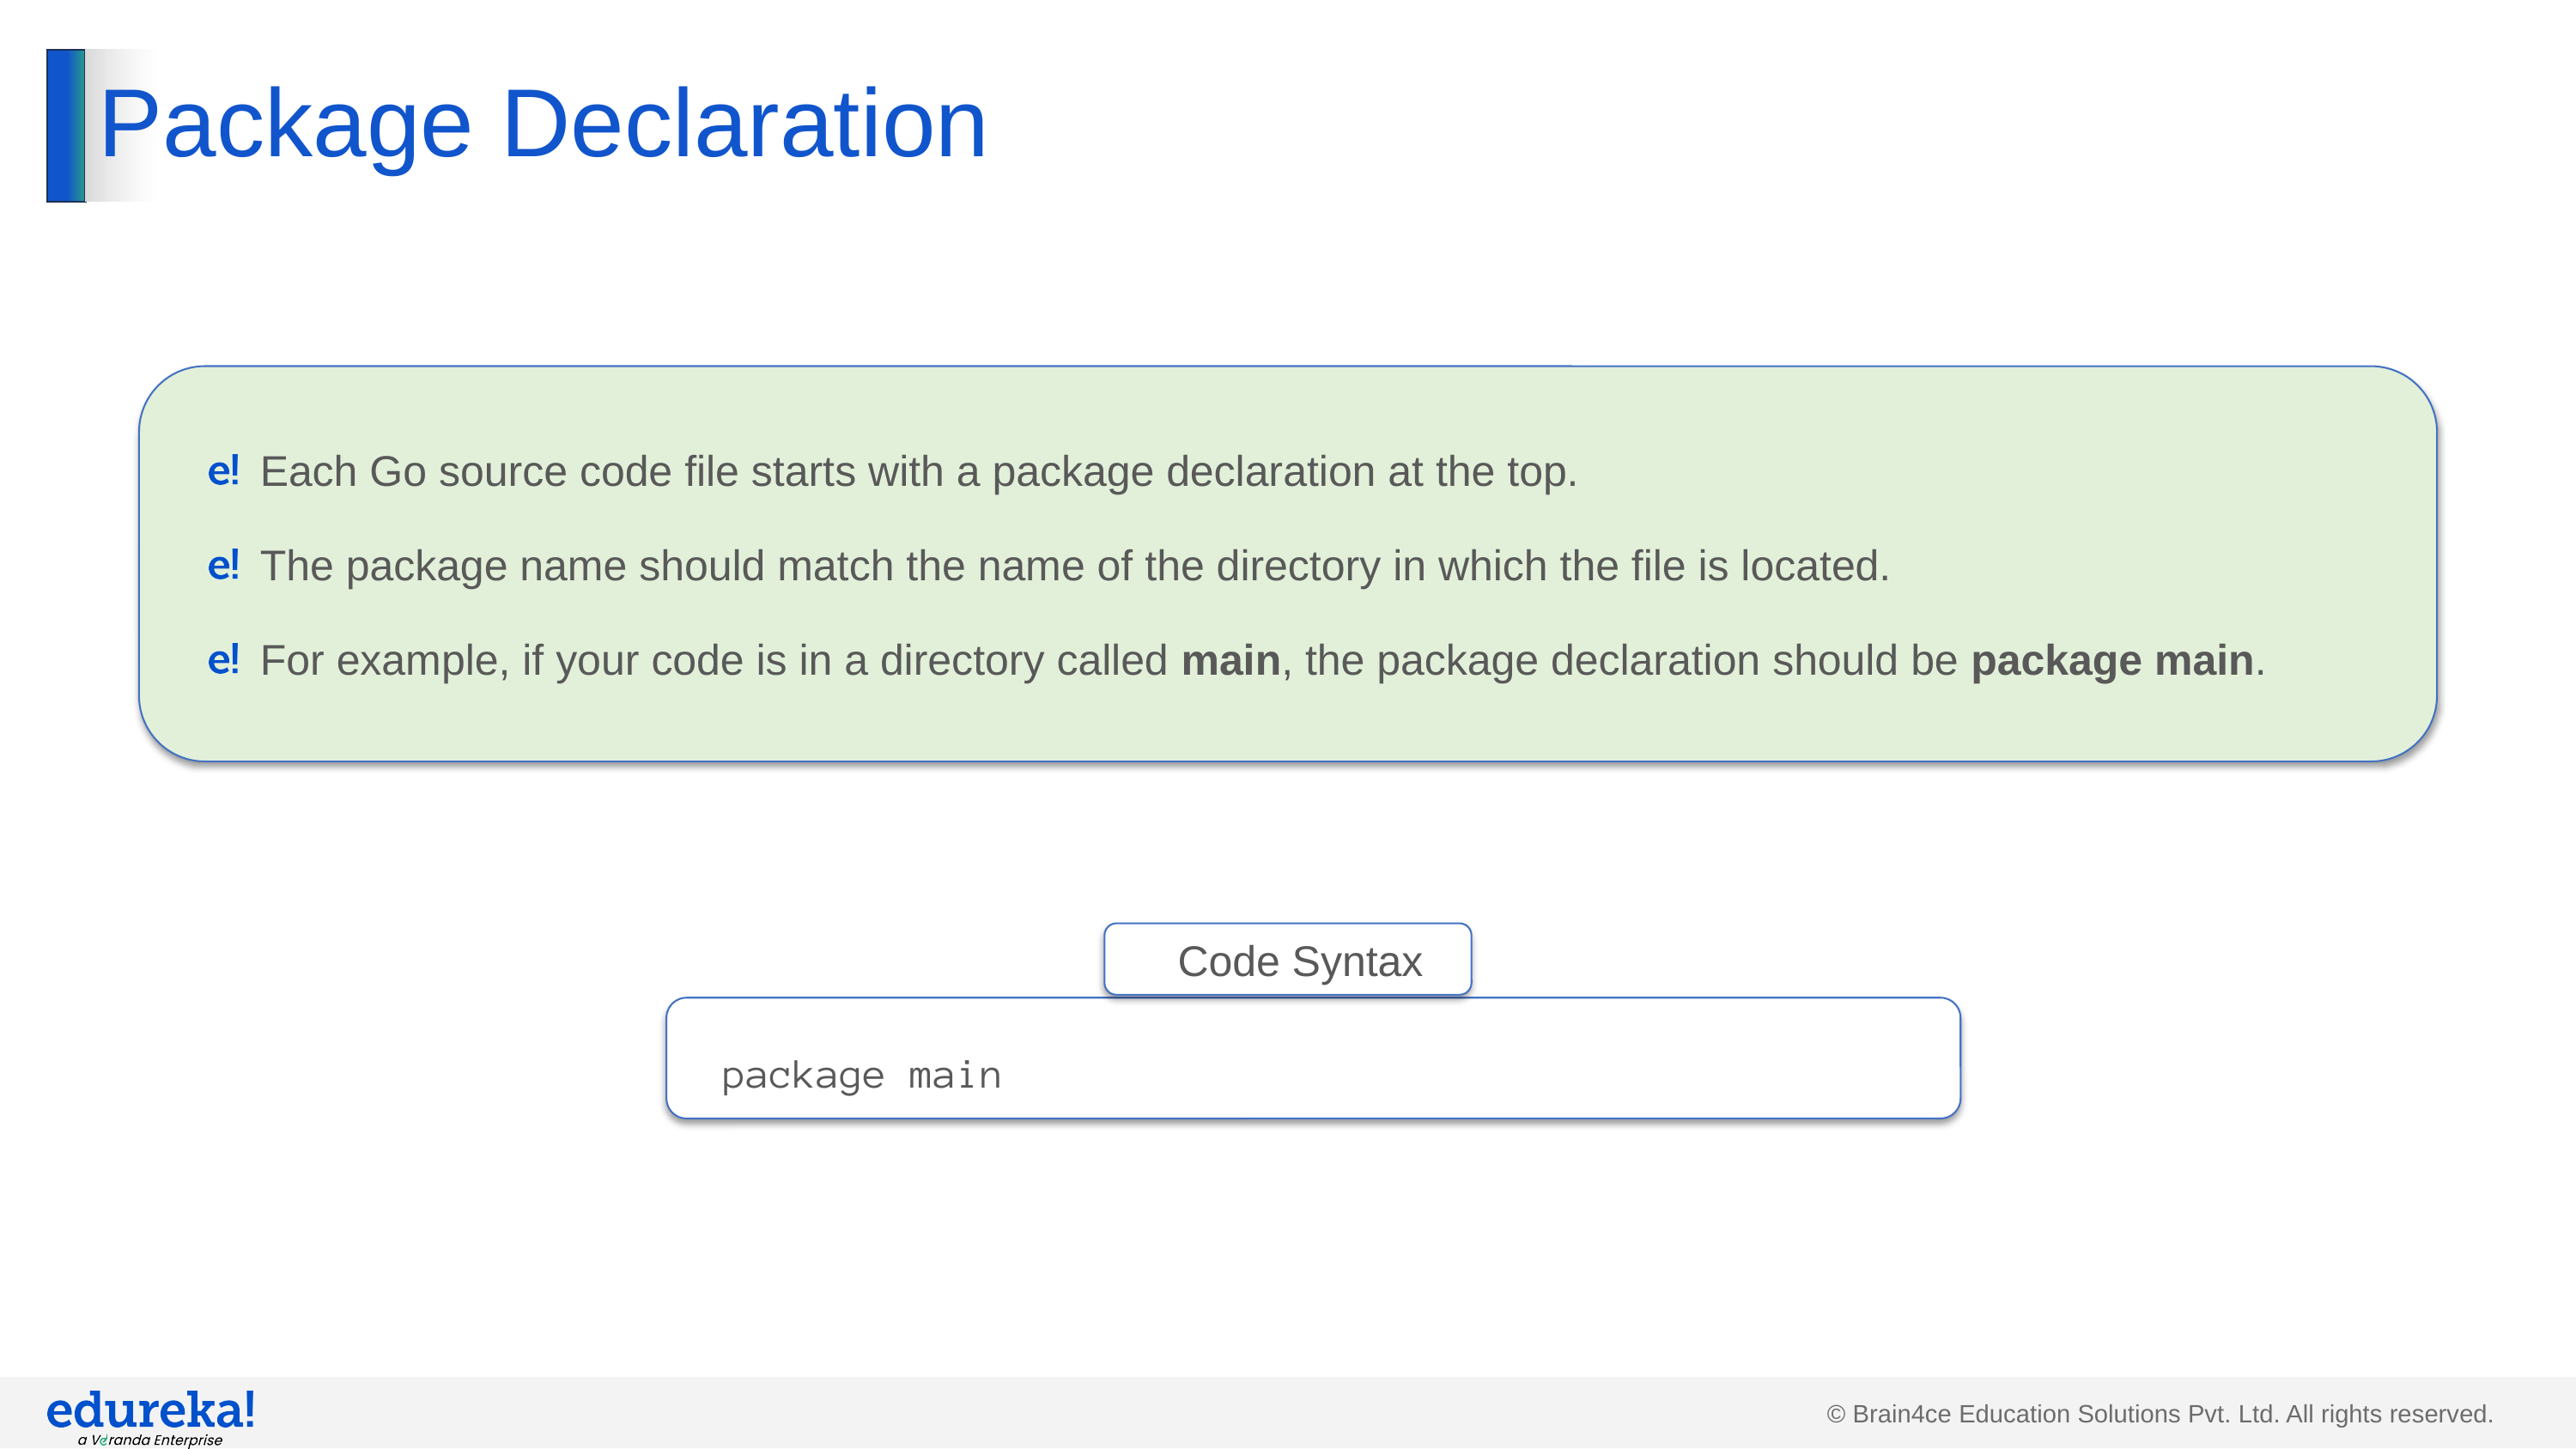

# Package Declaration
Each Go source code file starts with a package declaration at the top.
The package name should match the name of the directory in which the file is located.
For example, if your code is in a directory called main, the package declaration should be package main.
Code Syntax
package main